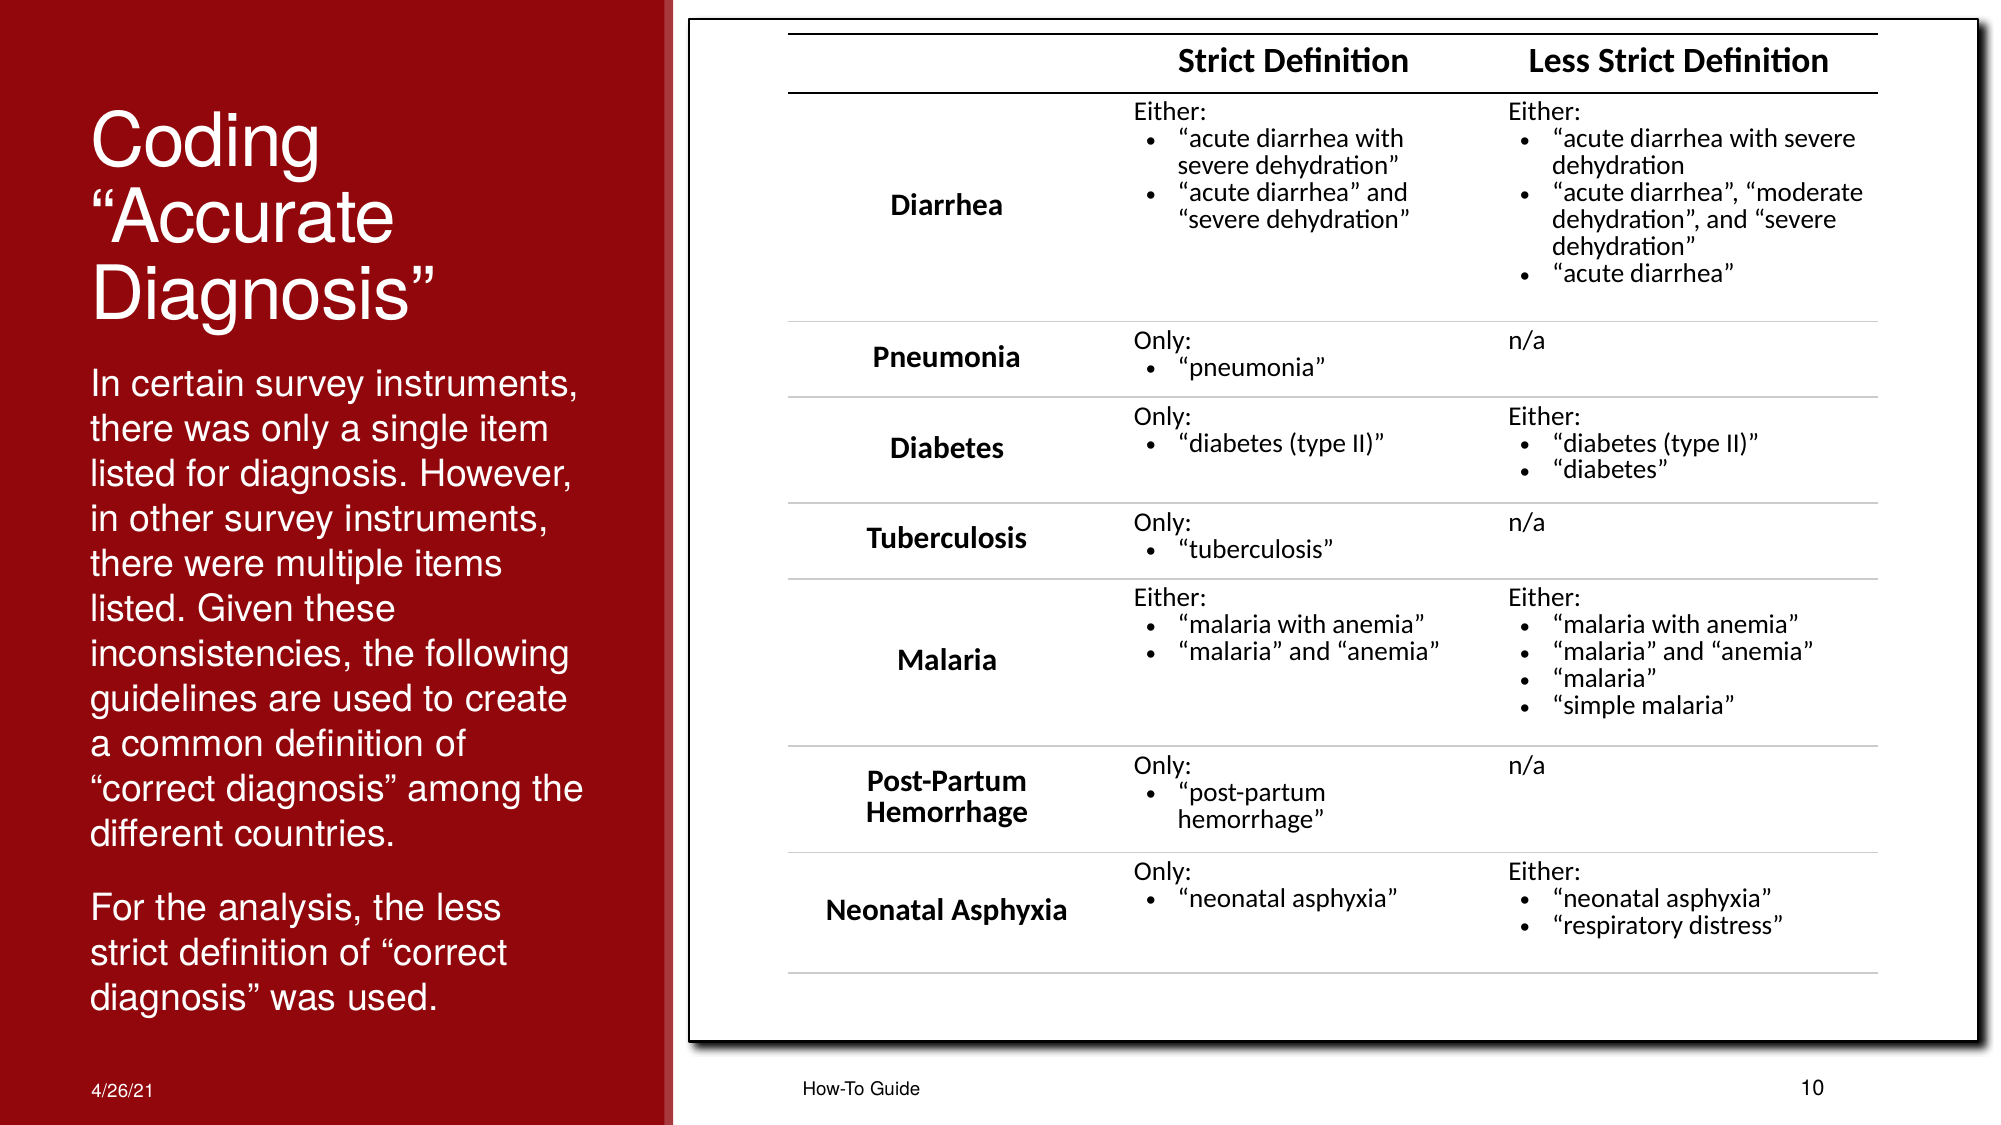

|  | Strict Definition | Less Strict Definition |
| --- | --- | --- |
| Diarrhea | Either: “acute diarrhea with severe dehydration” “acute diarrhea” and “severe dehydration” | Either: “acute diarrhea with severe dehydration “acute diarrhea”, “moderate dehydration”, and “severe dehydration” “acute diarrhea” |
| Pneumonia | Only: “pneumonia” | n/a |
| Diabetes | Only: “diabetes (type II)” | Either: “diabetes (type II)” “diabetes” |
| Tuberculosis | Only: “tuberculosis” | n/a |
| Malaria | Either: “malaria with anemia” “malaria” and “anemia” | Either: “malaria with anemia” “malaria” and “anemia” “malaria” “simple malaria” |
| Post-Partum Hemorrhage | Only: “post-partum hemorrhage” | n/a |
| Neonatal Asphyxia | Only: “neonatal asphyxia” | Either: “neonatal asphyxia” “respiratory distress” |
# Coding “Accurate Diagnosis”
In certain survey instruments, there was only a single item listed for diagnosis. However, in other survey instruments, there were multiple items listed. Given these inconsistencies, the following guidelines are used to create a common definition of “correct diagnosis” among the different countries.
For the analysis, the less strict definition of “correct diagnosis” was used.
4/26/21
How-To Guide
10